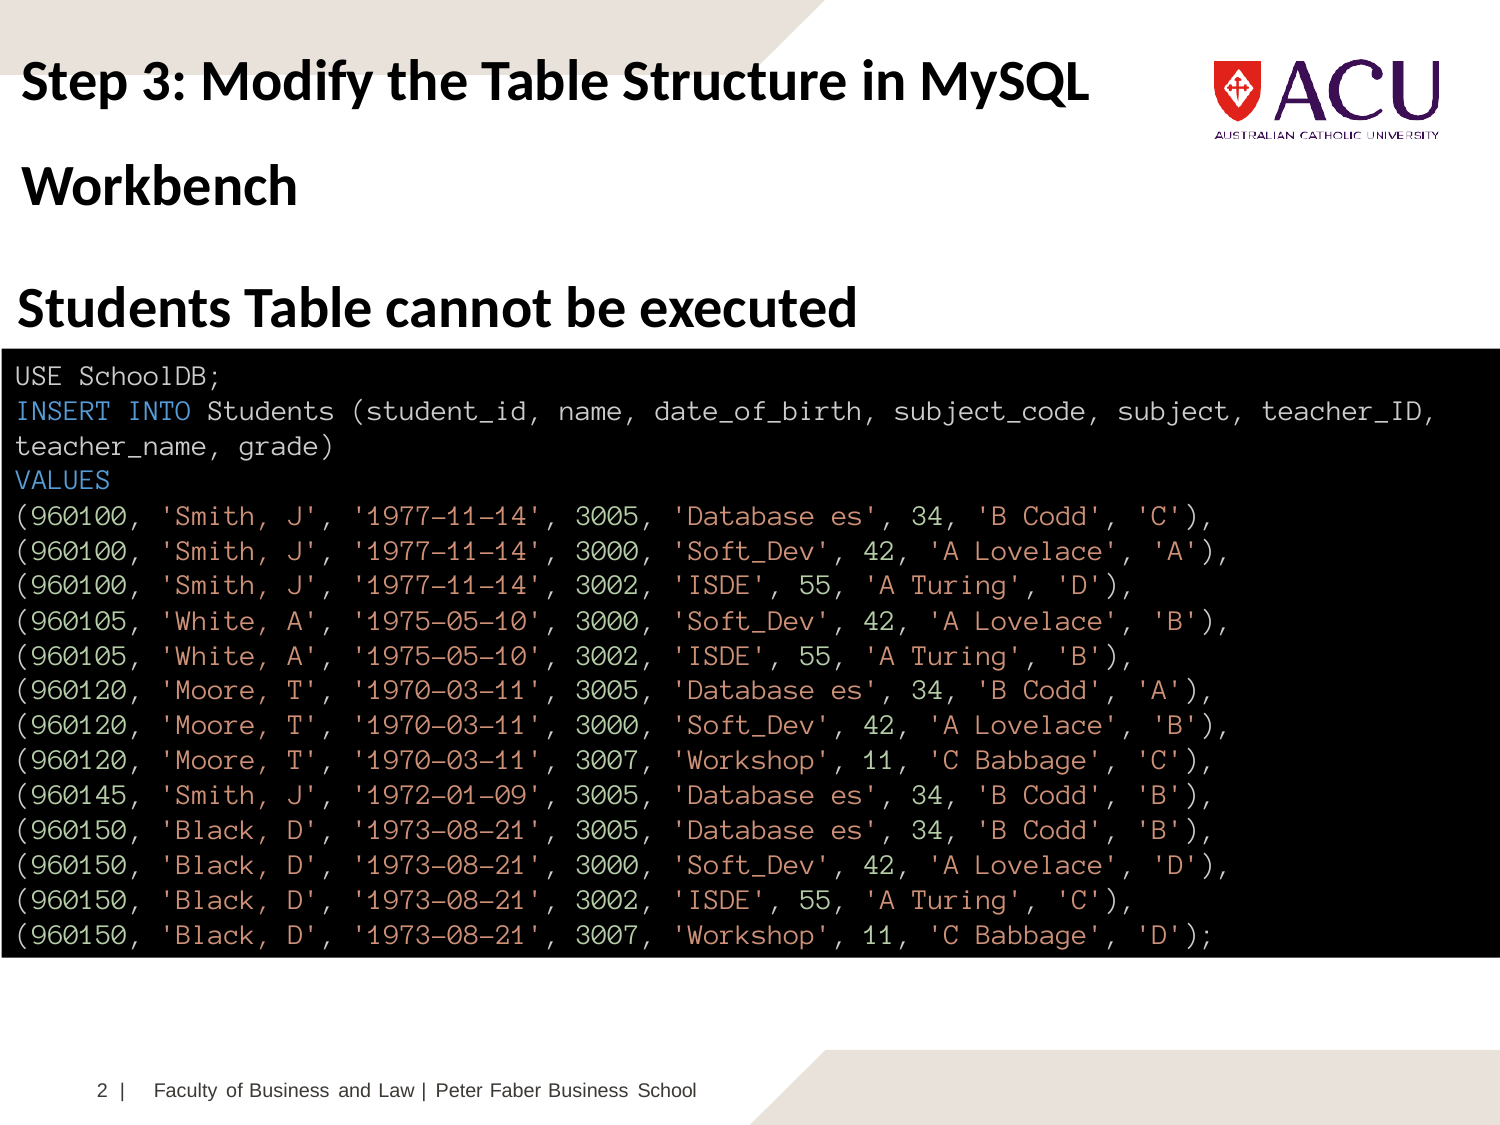

Step 3: Modify the Table Structure in MySQL Workbench
Students Table cannot be executed
USE SchoolDB;
INSERT INTO Students (student_id, name, date_of_birth, subject_code, subject, teacher_ID, teacher_name, grade)
VALUES
(960100, 'Smith, J', '1977-11-14', 3005, 'Database es', 34, 'B Codd', 'C'),
(960100, 'Smith, J', '1977-11-14', 3000, 'Soft_Dev', 42, 'A Lovelace', 'A'),
(960100, 'Smith, J', '1977-11-14', 3002, 'ISDE', 55, 'A Turing', 'D'),
(960105, 'White, A', '1975-05-10', 3000, 'Soft_Dev', 42, 'A Lovelace', 'B'),
(960105, 'White, A', '1975-05-10', 3002, 'ISDE', 55, 'A Turing', 'B'),
(960120, 'Moore, T', '1970-03-11', 3005, 'Database es', 34, 'B Codd', 'A'),
(960120, 'Moore, T', '1970-03-11', 3000, 'Soft_Dev', 42, 'A Lovelace', 'B'),
(960120, 'Moore, T', '1970-03-11', 3007, 'Workshop', 11, 'C Babbage', 'C'),
(960145, 'Smith, J', '1972-01-09', 3005, 'Database es', 34, 'B Codd', 'B'),
(960150, 'Black, D', '1973-08-21', 3005, 'Database es', 34, 'B Codd', 'B'),
(960150, 'Black, D', '1973-08-21', 3000, 'Soft_Dev', 42, 'A Lovelace', 'D'),
(960150, 'Black, D', '1973-08-21', 3002, 'ISDE', 55, 'A Turing', 'C'),
(960150, 'Black, D', '1973-08-21', 3007, 'Workshop', 11, 'C Babbage', 'D');

2 |	Faculty of Business and Law | Peter Faber Business School